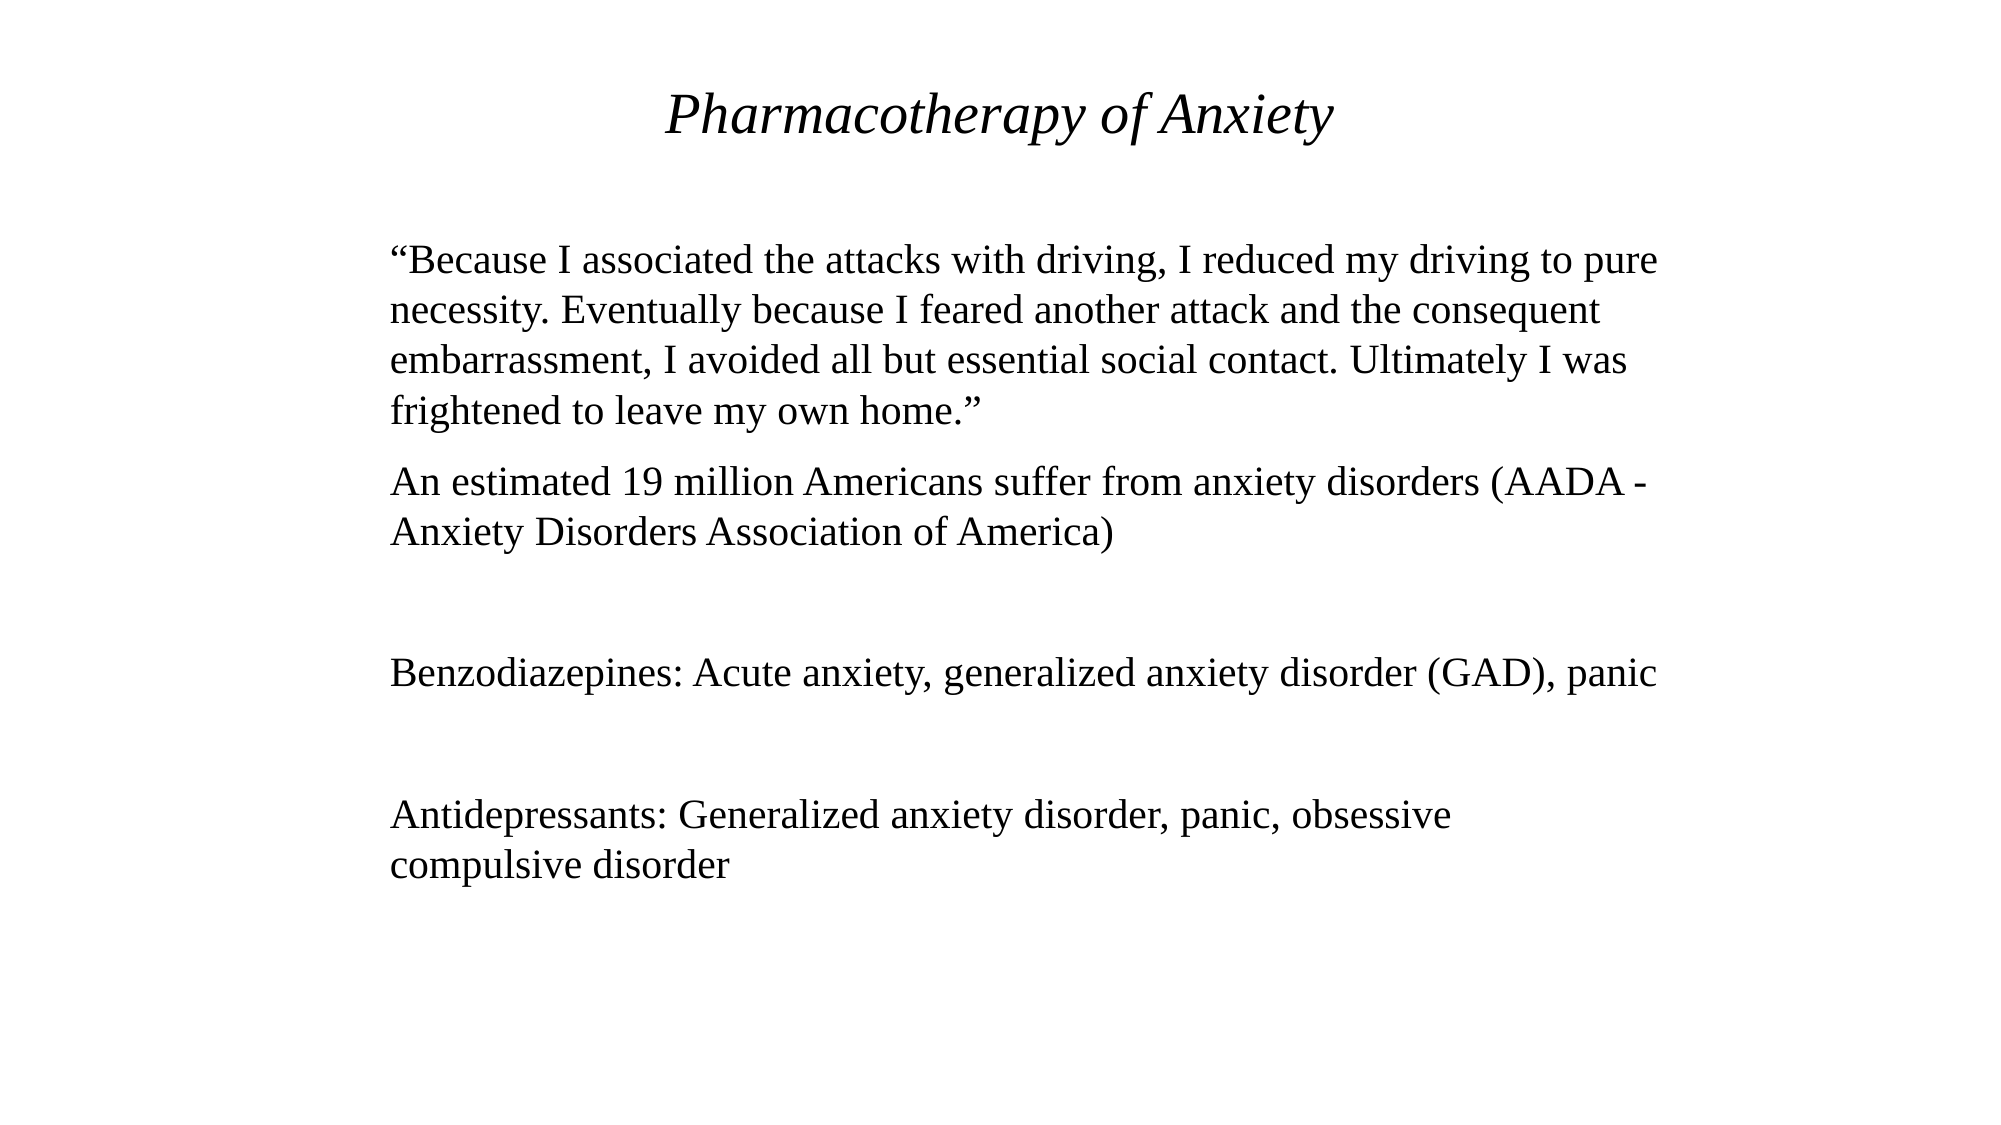

# Pharmacotherapy of Anxiety
“Because I associated the attacks with driving, I reduced my driving to pure necessity. Eventually because I feared another attack and the consequent embarrassment, I avoided all but essential social contact. Ultimately I was frightened to leave my own home.”
An estimated 19 million Americans suffer from anxiety disorders (AADA - Anxiety Disorders Association of America)

Benzodiazepines: Acute anxiety, generalized anxiety disorder (GAD), panic

Antidepressants: Generalized anxiety disorder, panic, obsessive  compulsive disorder